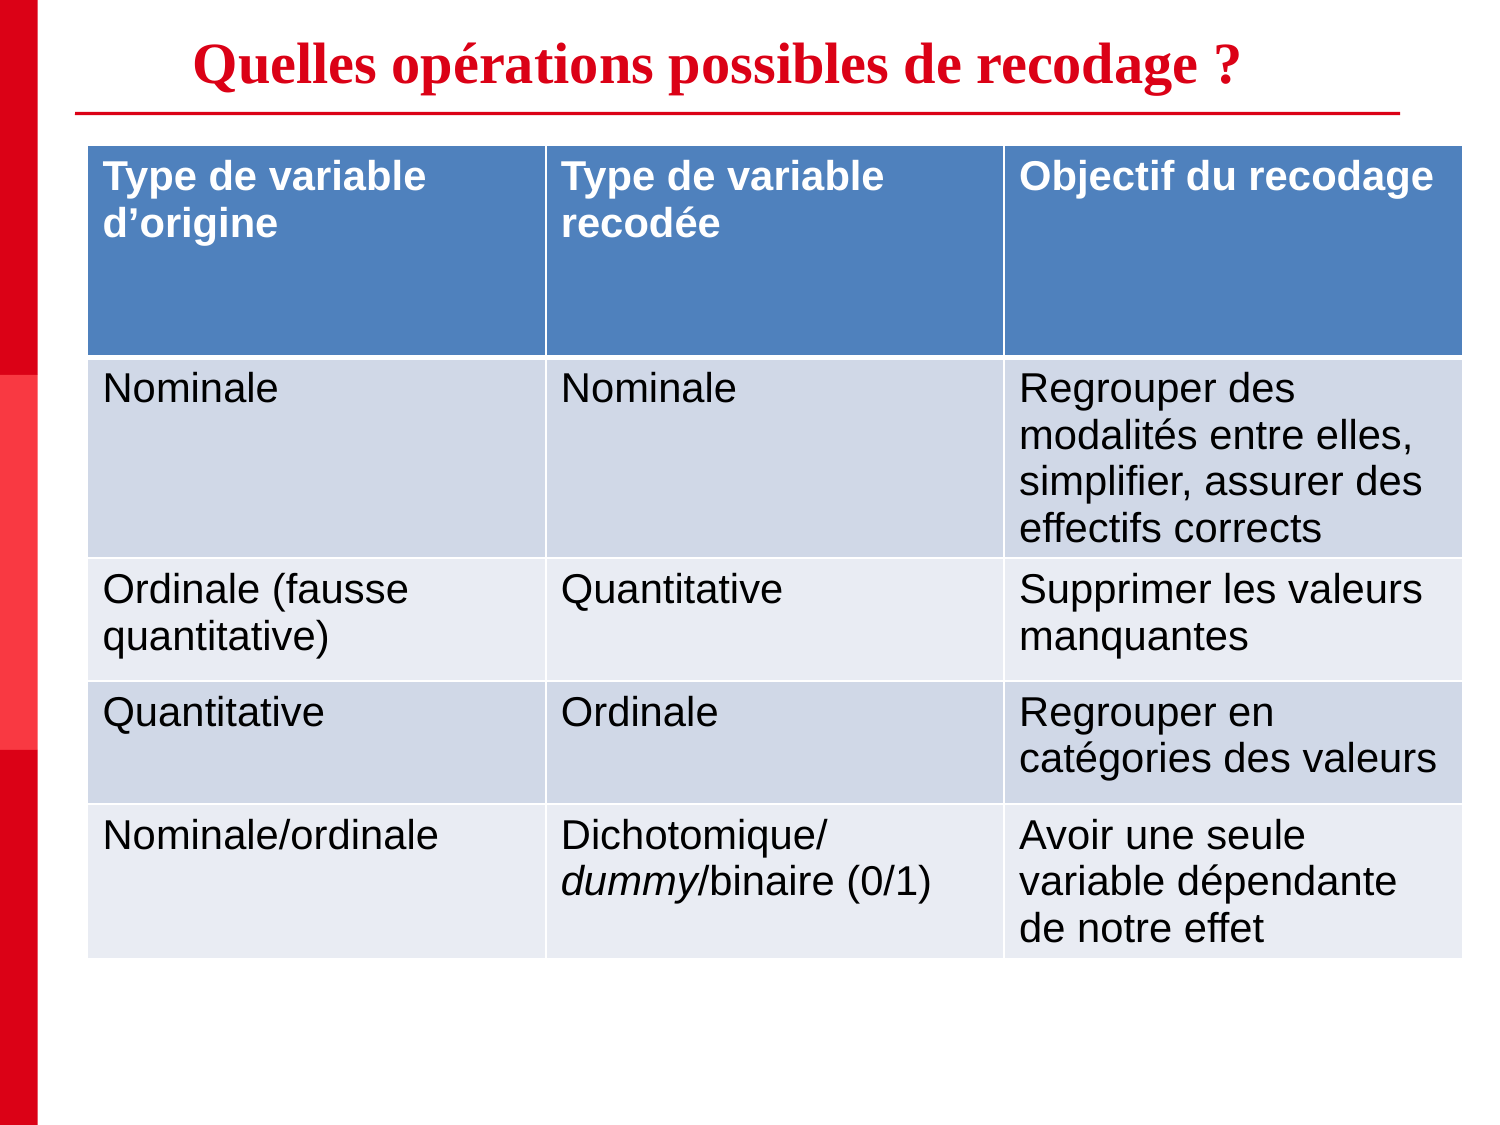

# Quelles opérations possibles de recodage ?
| Type de variable d’origine | Type de variable recodée | Objectif du recodage |
| --- | --- | --- |
| Nominale | Nominale | Regrouper des modalités entre elles, simplifier, assurer des effectifs corrects |
| Ordinale (fausse quantitative) | Quantitative | Supprimer les valeurs manquantes |
| Quantitative | Ordinale | Regrouper en catégories des valeurs |
| Nominale/ordinale | Dichotomique/dummy/binaire (0/1) | Avoir une seule variable dépendante de notre effet |